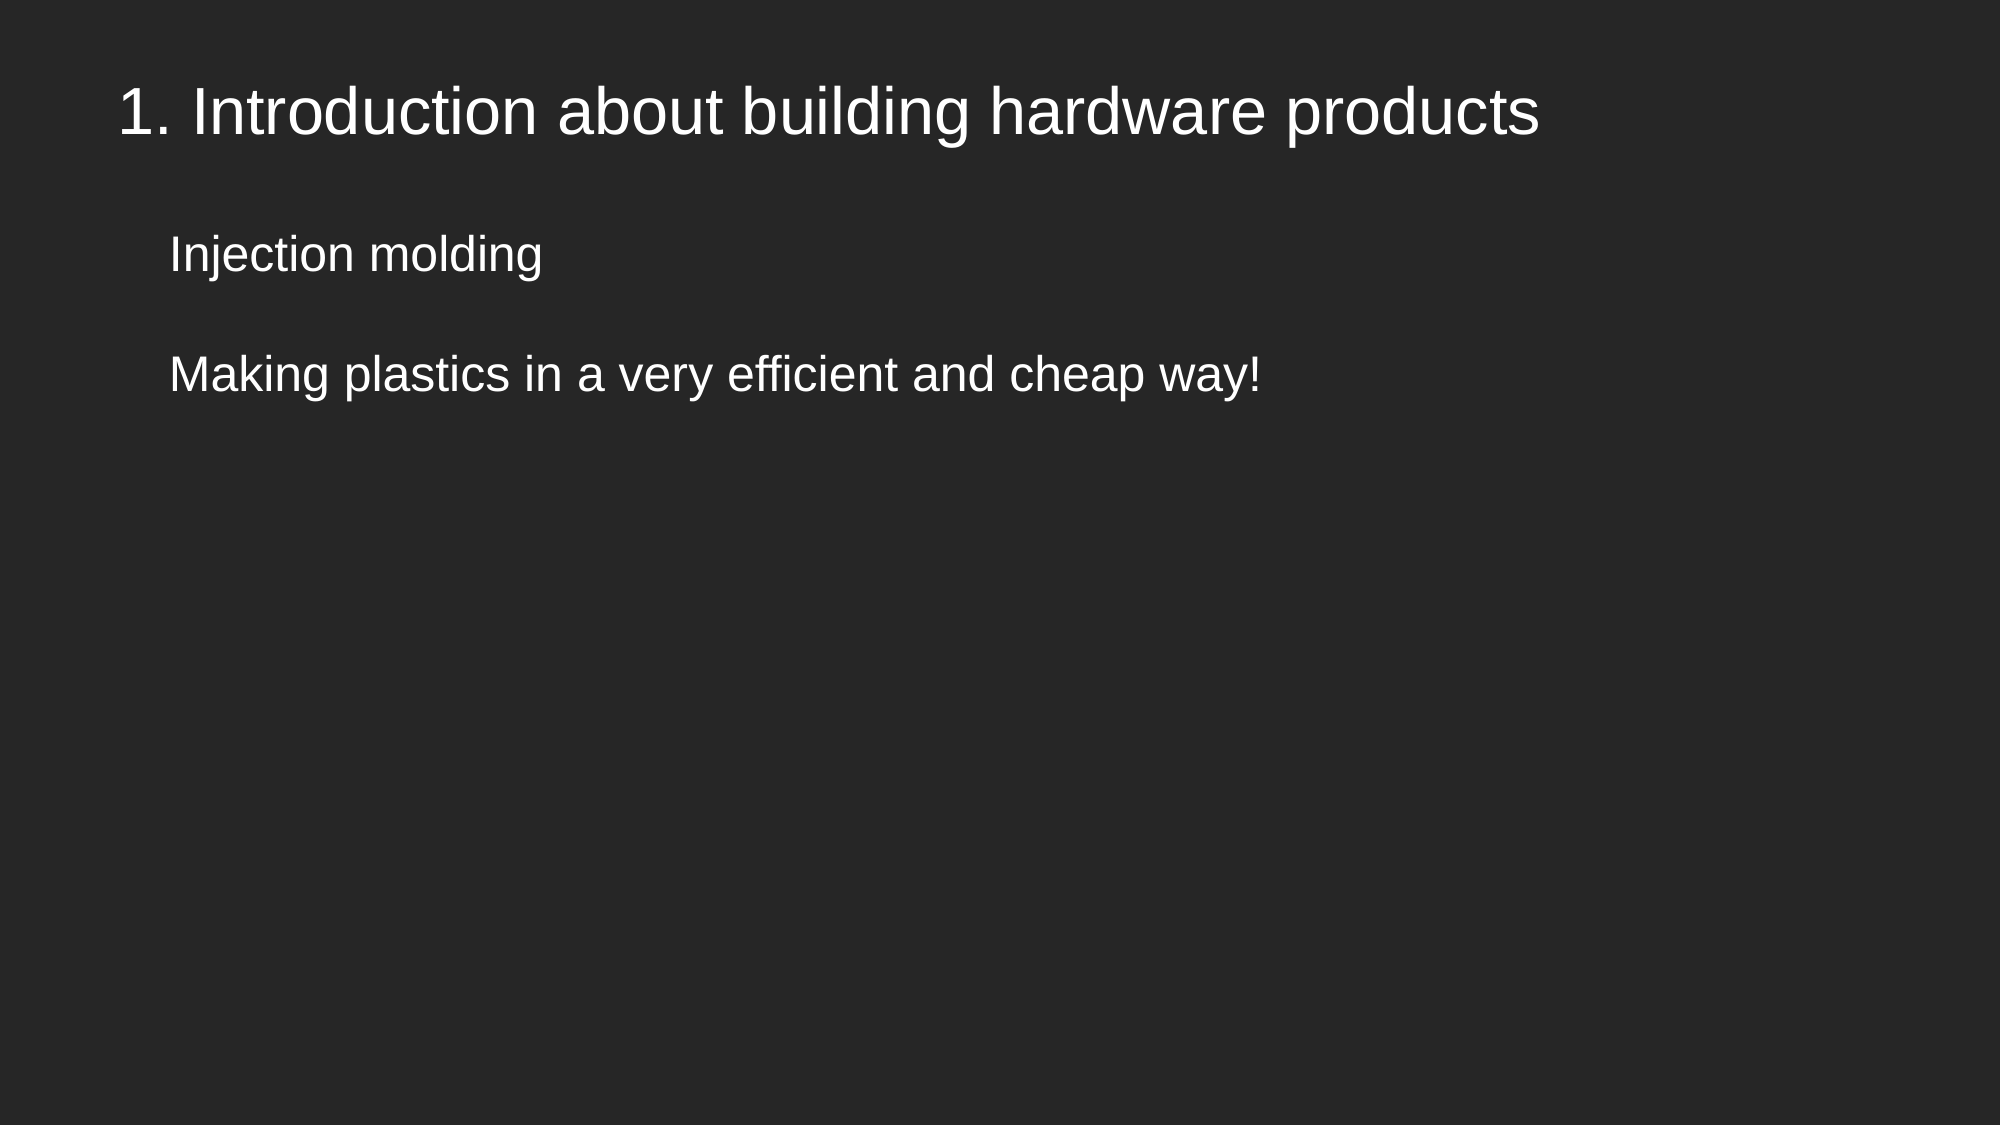

1. Introduction about building hardware products
Injection molding

Making plastics in a very efficient and cheap way!